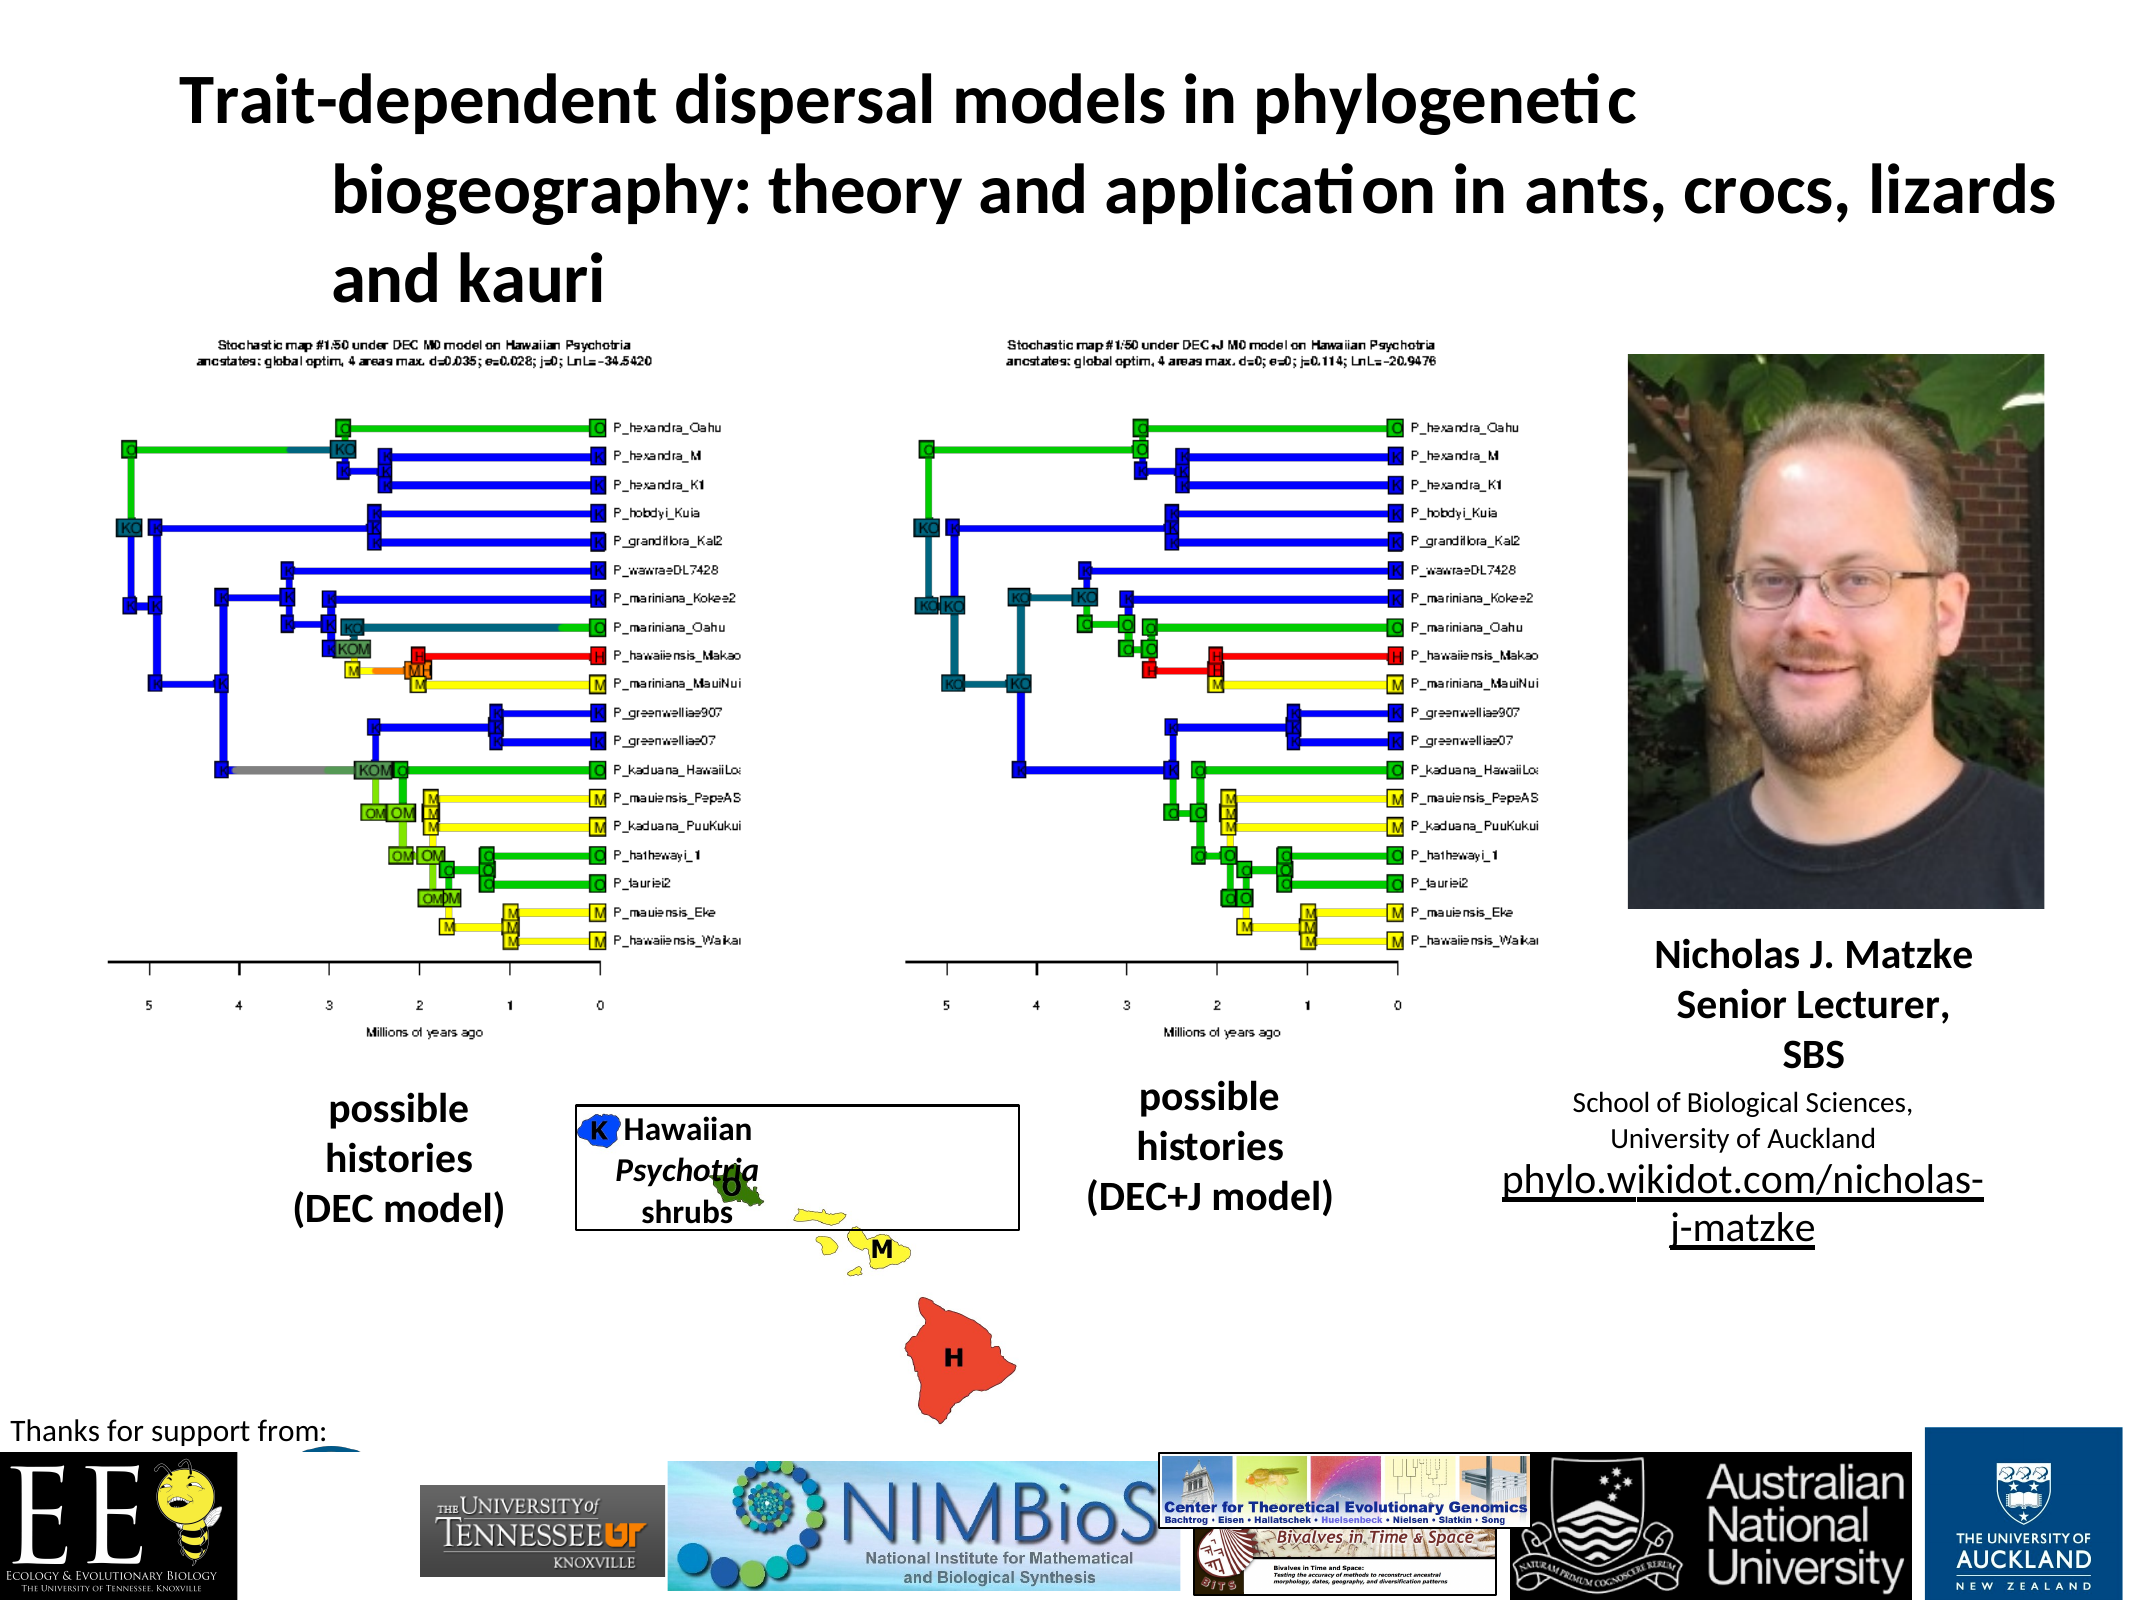

Trait-dependent dispersal models in phylogenetic biogeography: theory and application in ants, crocs, lizards and kauri

Nicholas J. Matzke Senior Lecturer, SBS
School of Biological Sciences,
University of Auckland
phylo.wikidot.com/nicholas-j-matzke
possible histories (DEC+J model)
possible histories (DEC model)
Hawaiian Psychotria shrubs

Thanks for support from: